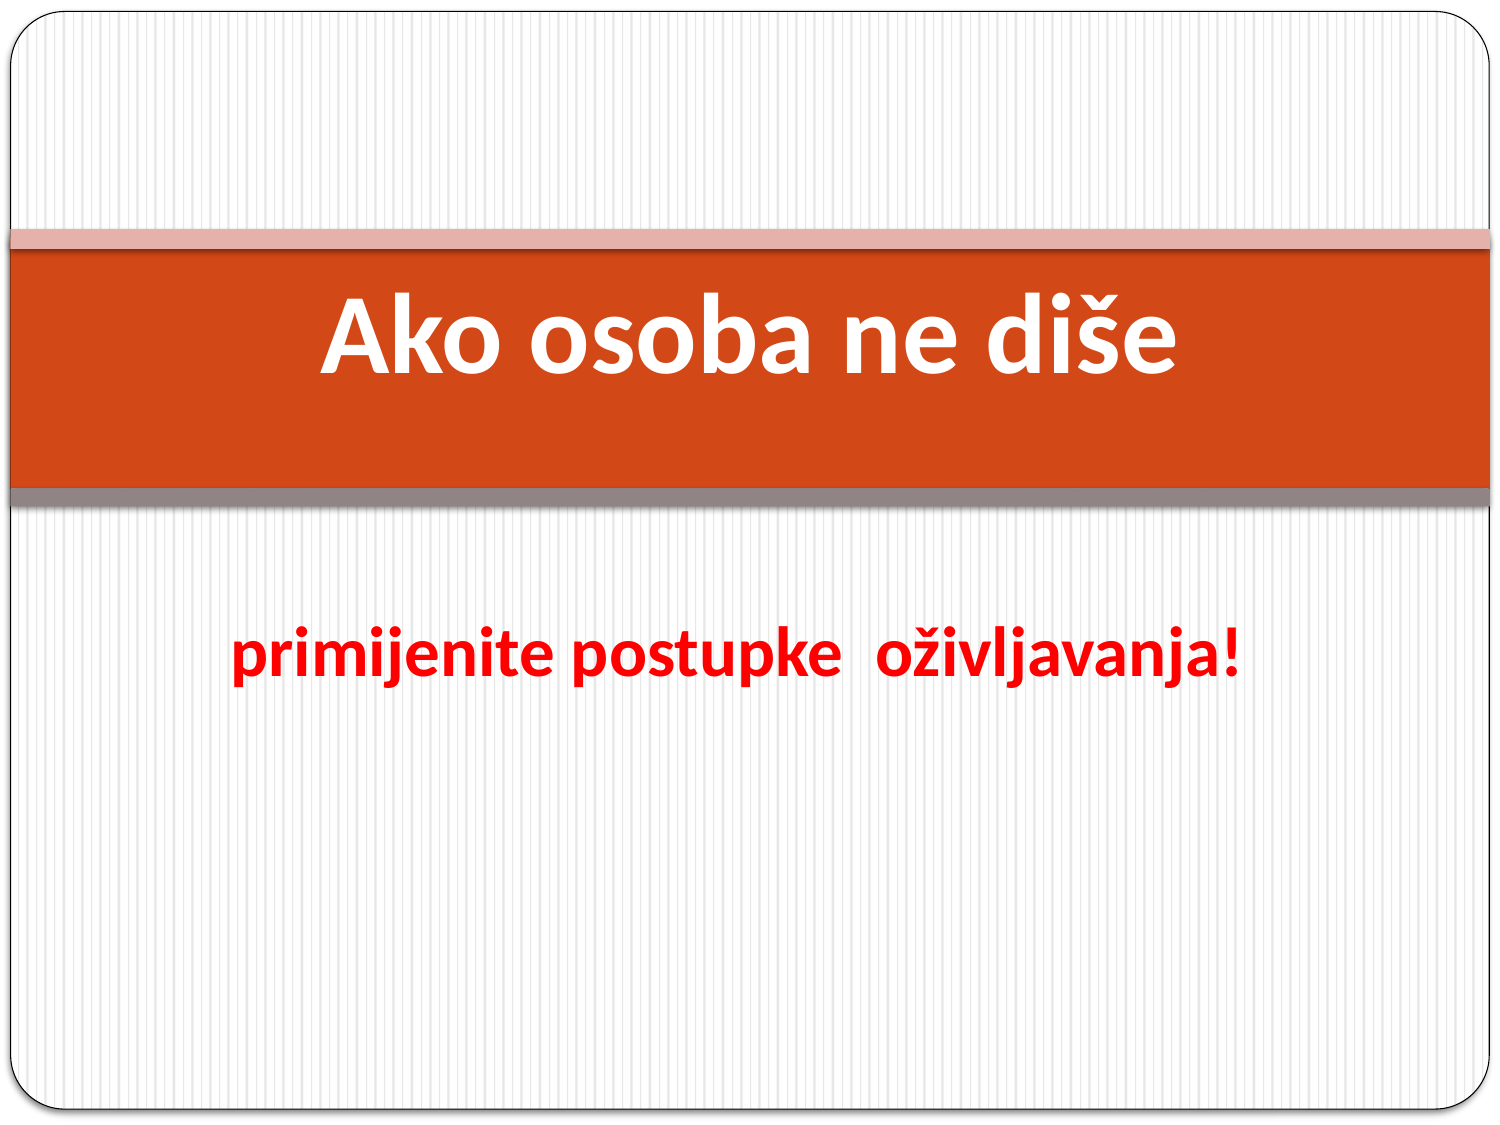

# Ako osoba ne diše
primijenite postupke  oživljavanja!